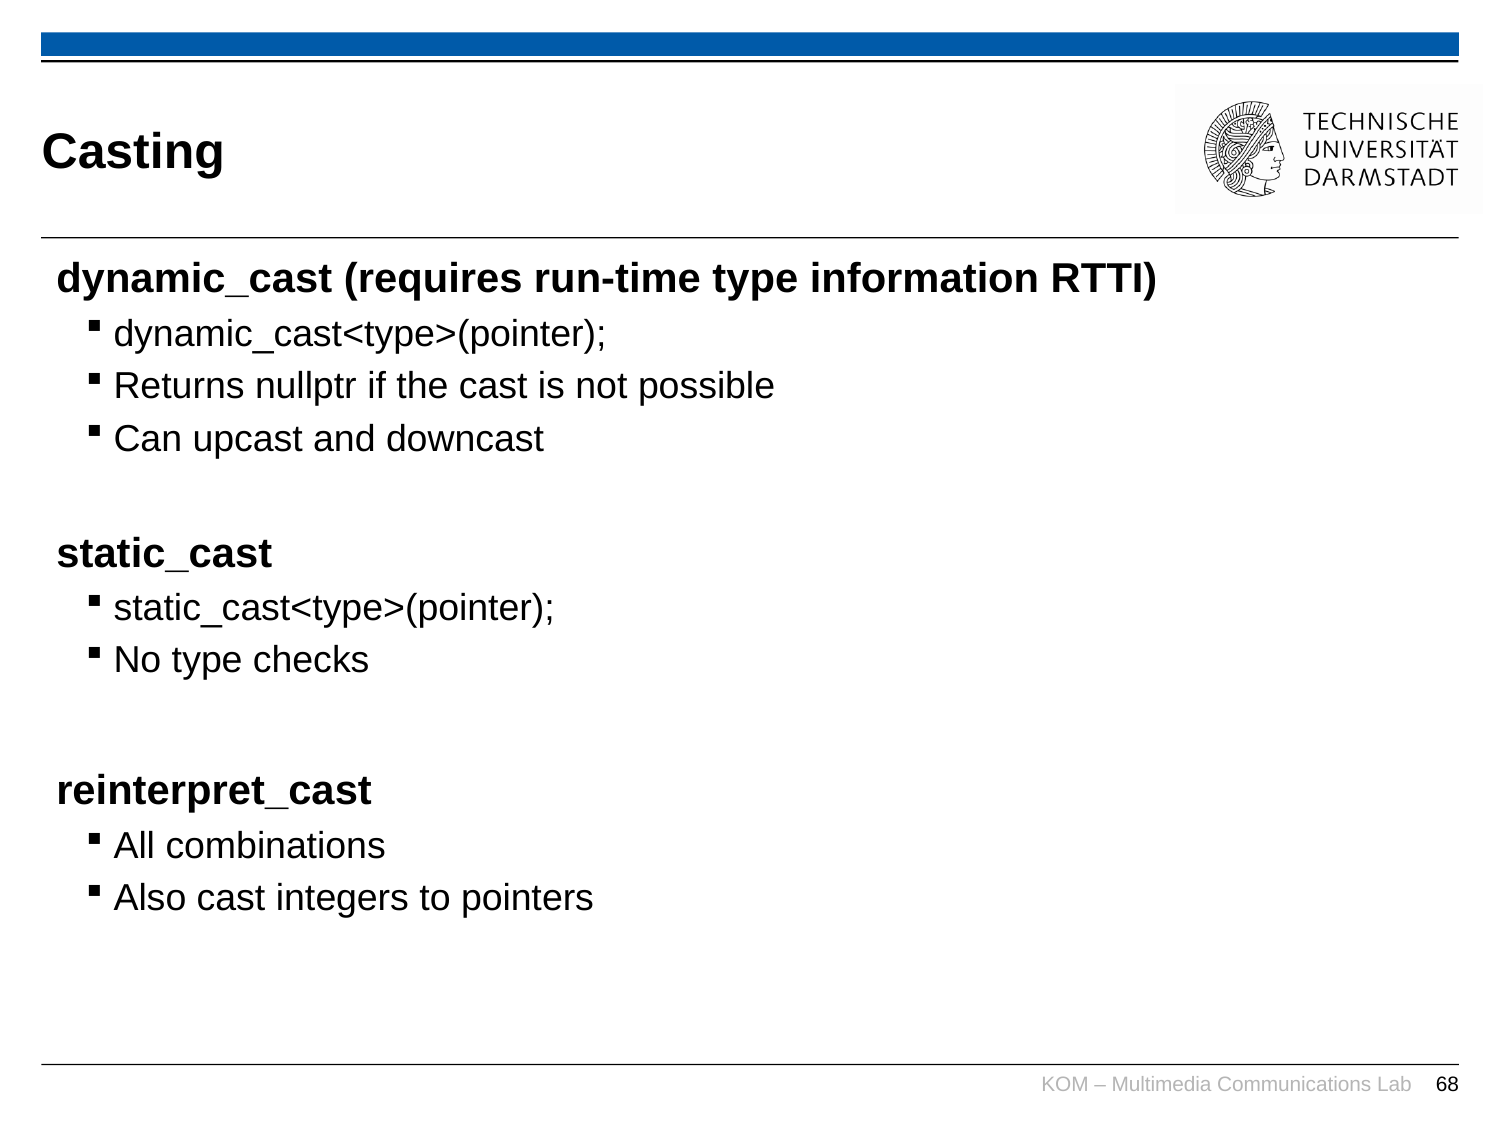

# Casting
dynamic_cast (requires run-time type information RTTI)
dynamic_cast<type>(pointer);
Returns nullptr if the cast is not possible
Can upcast and downcast

static_cast
static_cast<type>(pointer);
No type checks

reinterpret_cast
All combinations
Also cast integers to pointers